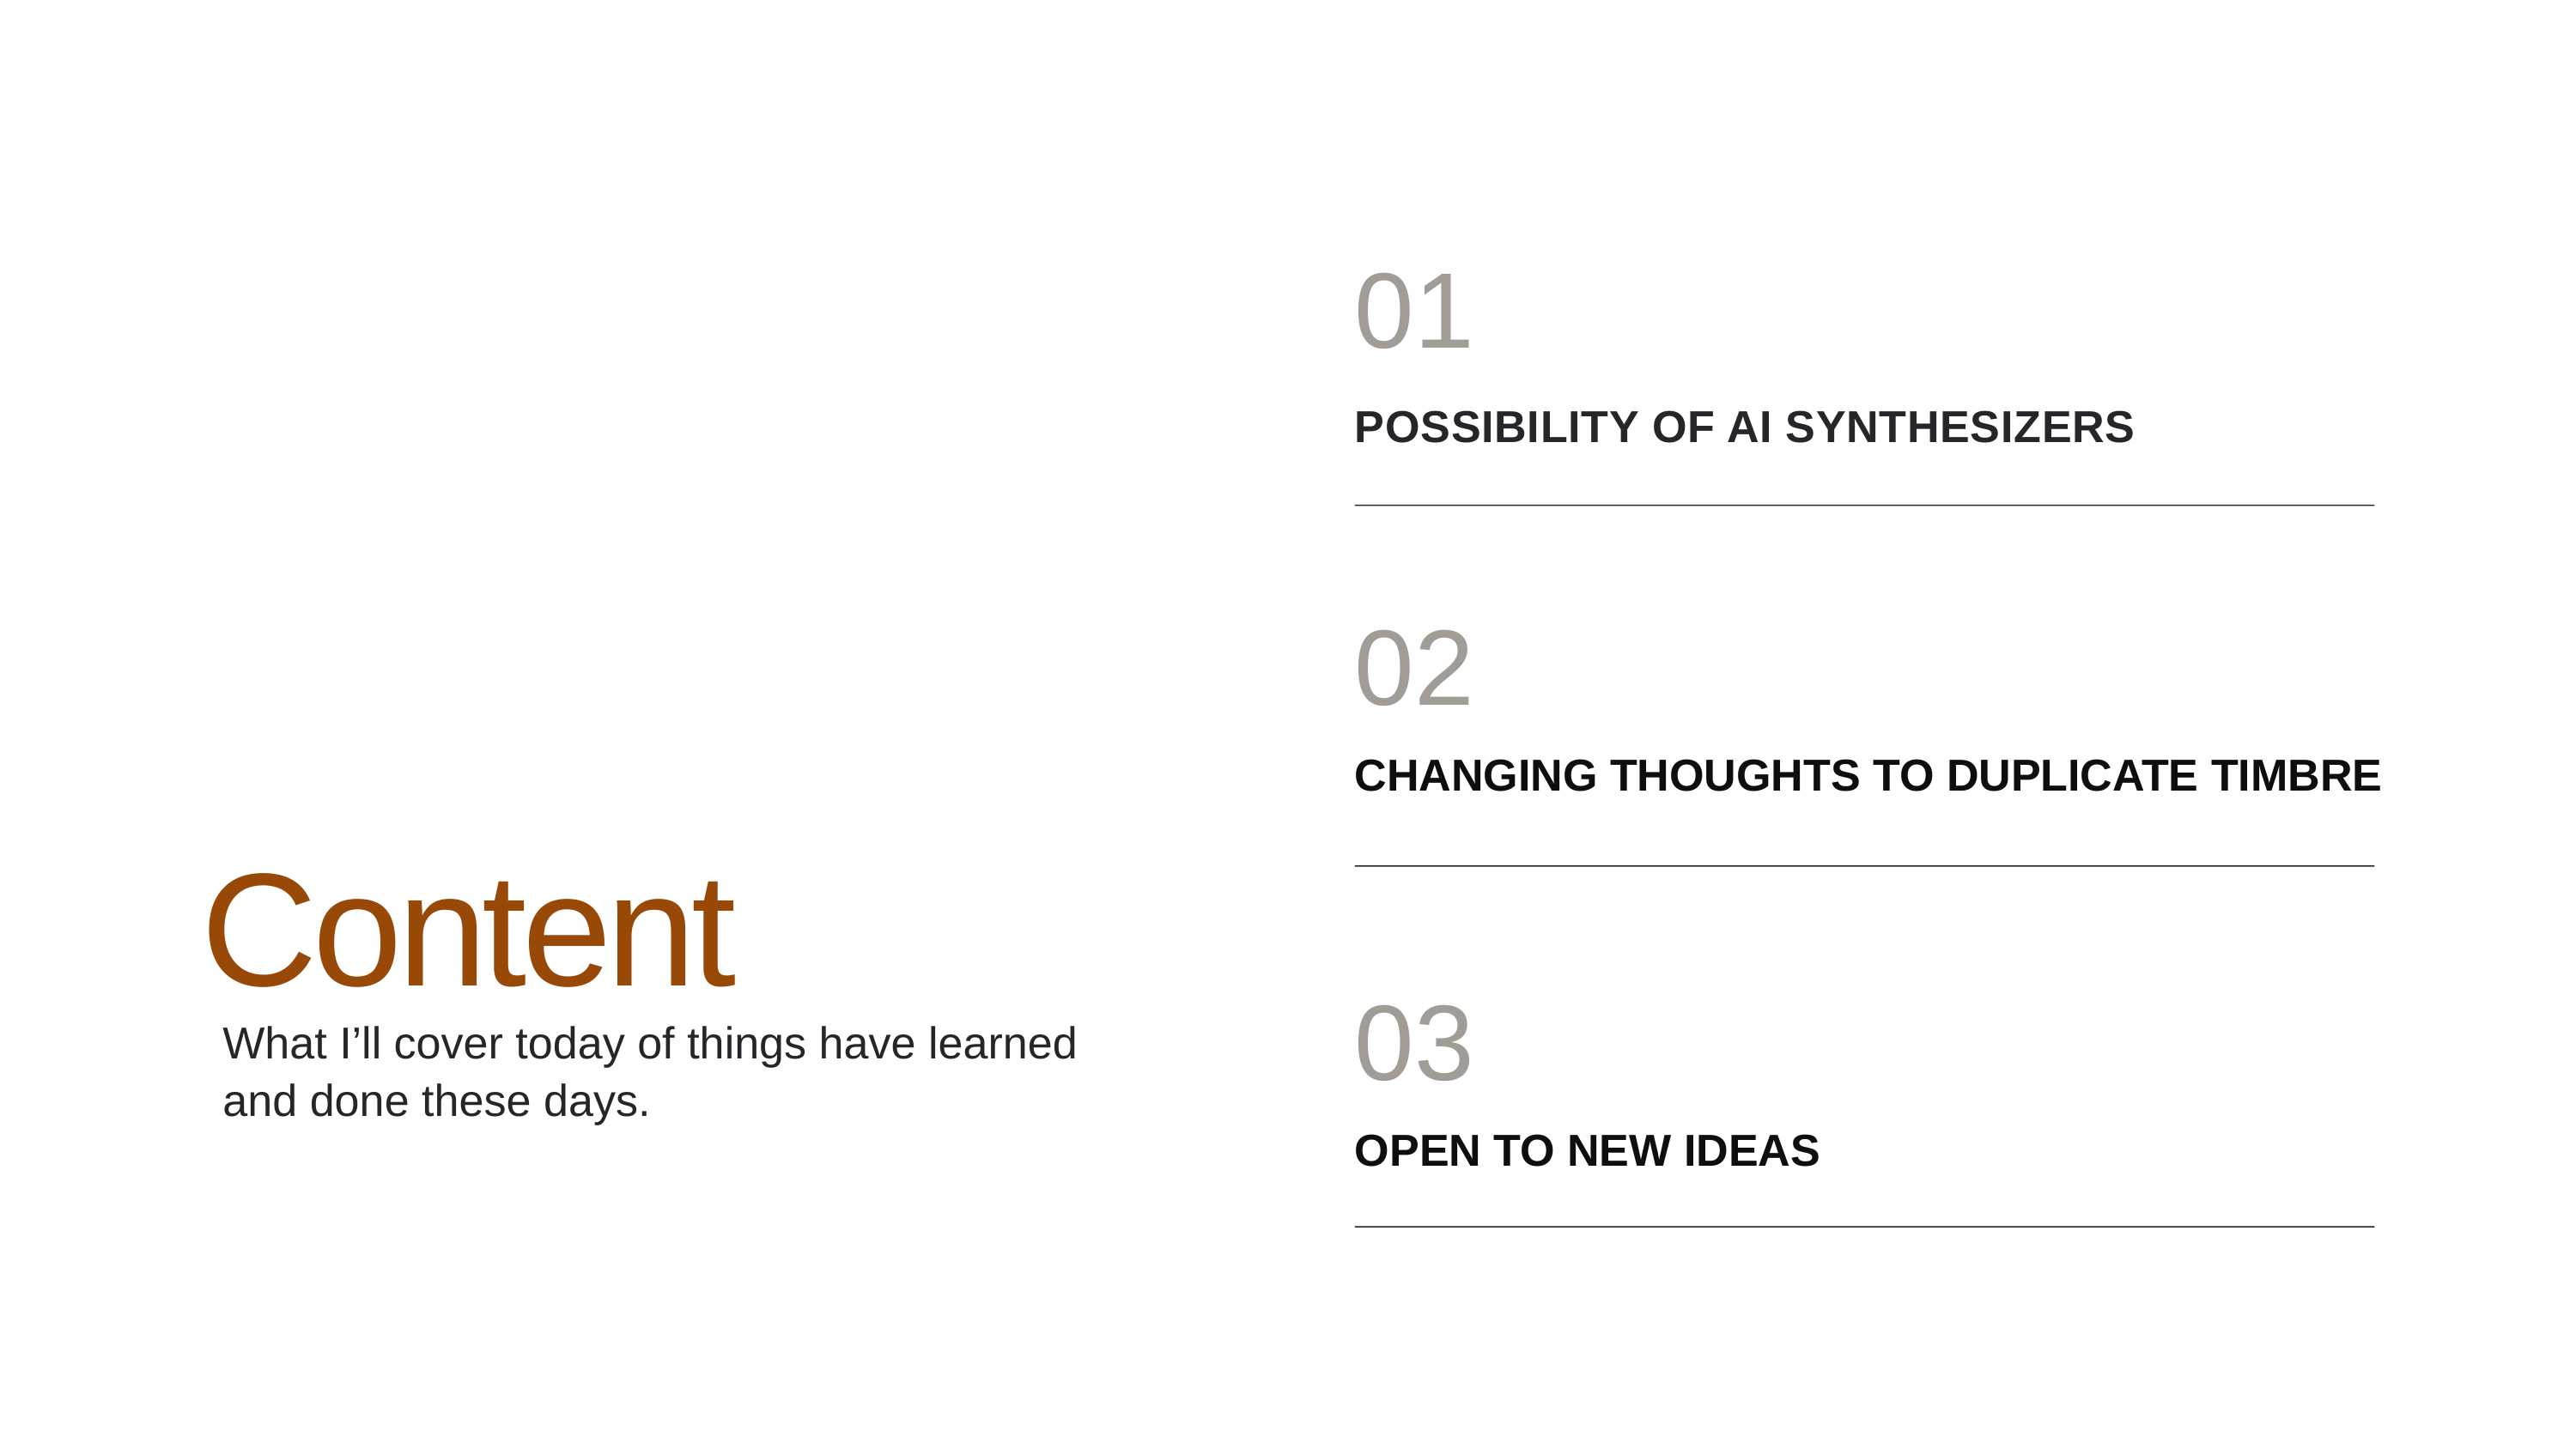

01
POSSIBILITY OF AI SYNTHESIZERS

What I’ll cover today of things have learned and done these days.
02
CHANGING THOUGHTS TO DUPLICATE TIMBRE
Content
Song-Ze, Yu

03
OPEN TO NEW IDEAS